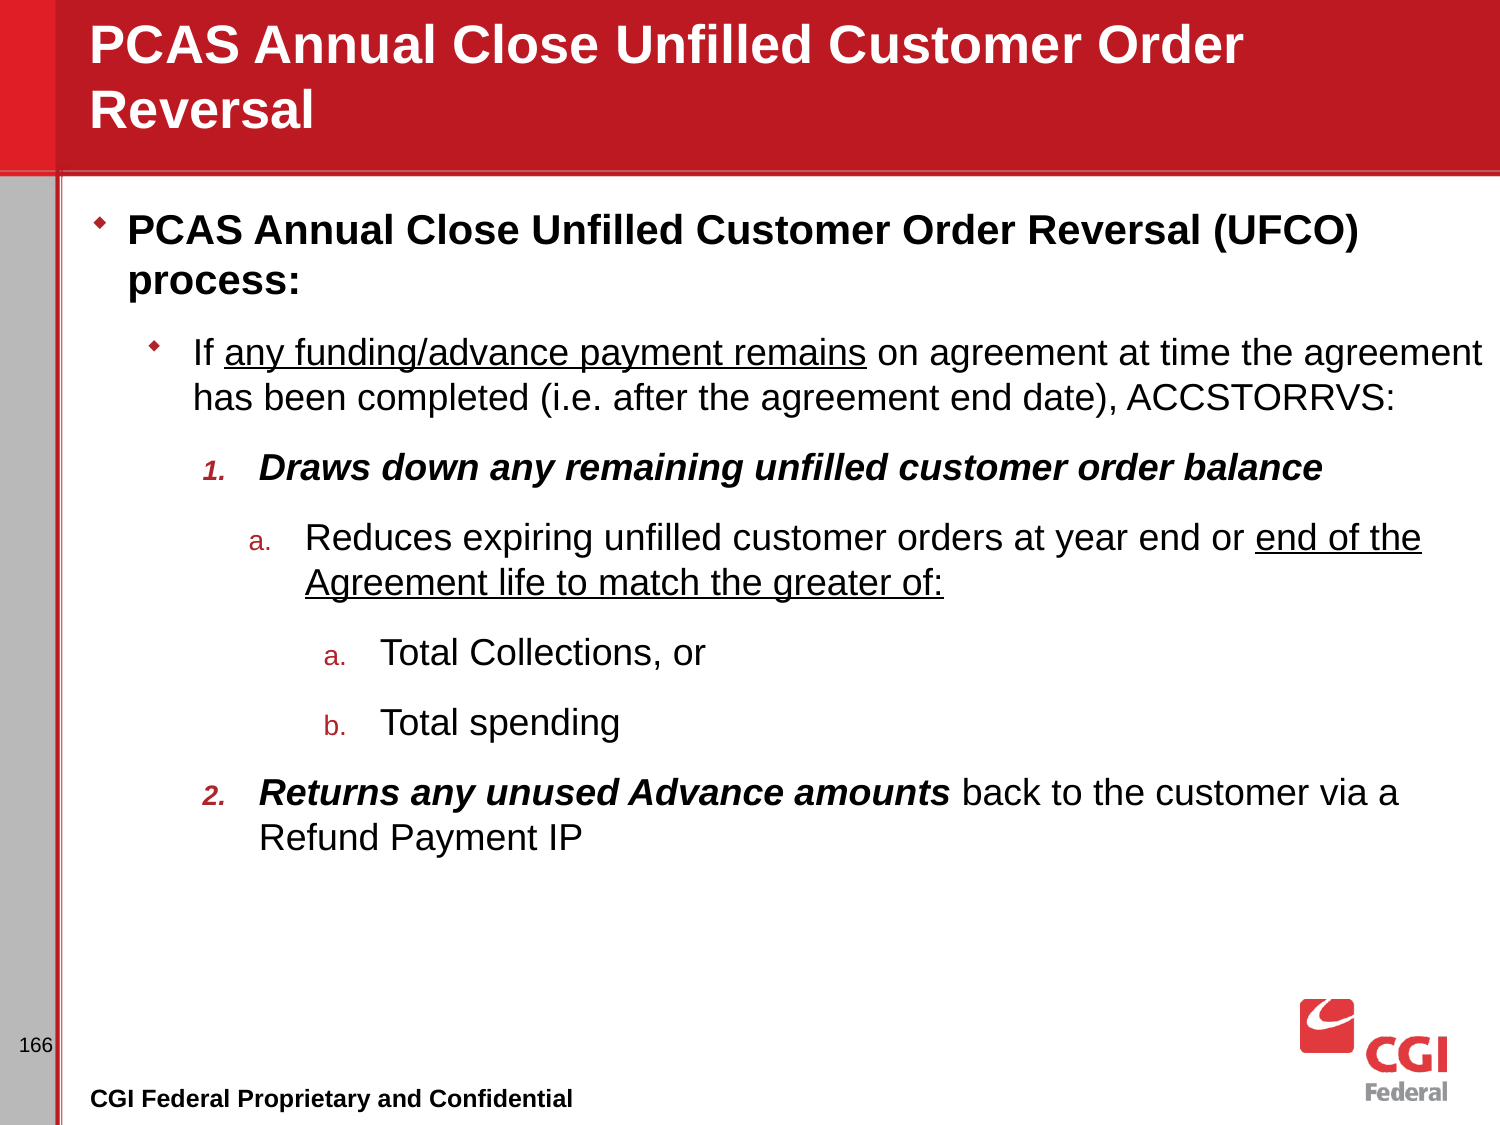

# PCAS Annual Close Unfilled Customer Order Reversal
PCAS Annual Close Unfilled Customer Order Reversal (UFCO) process:
If any funding/advance payment remains on agreement at time the agreement has been completed (i.e. after the agreement end date), ACCSTORRVS:
Draws down any remaining unfilled customer order balance
Reduces expiring unfilled customer orders at year end or end of the Agreement life to match the greater of:
Total Collections, or
Total spending
Returns any unused Advance amounts back to the customer via a Refund Payment IP

166
CGI Federal Proprietary and Confidential